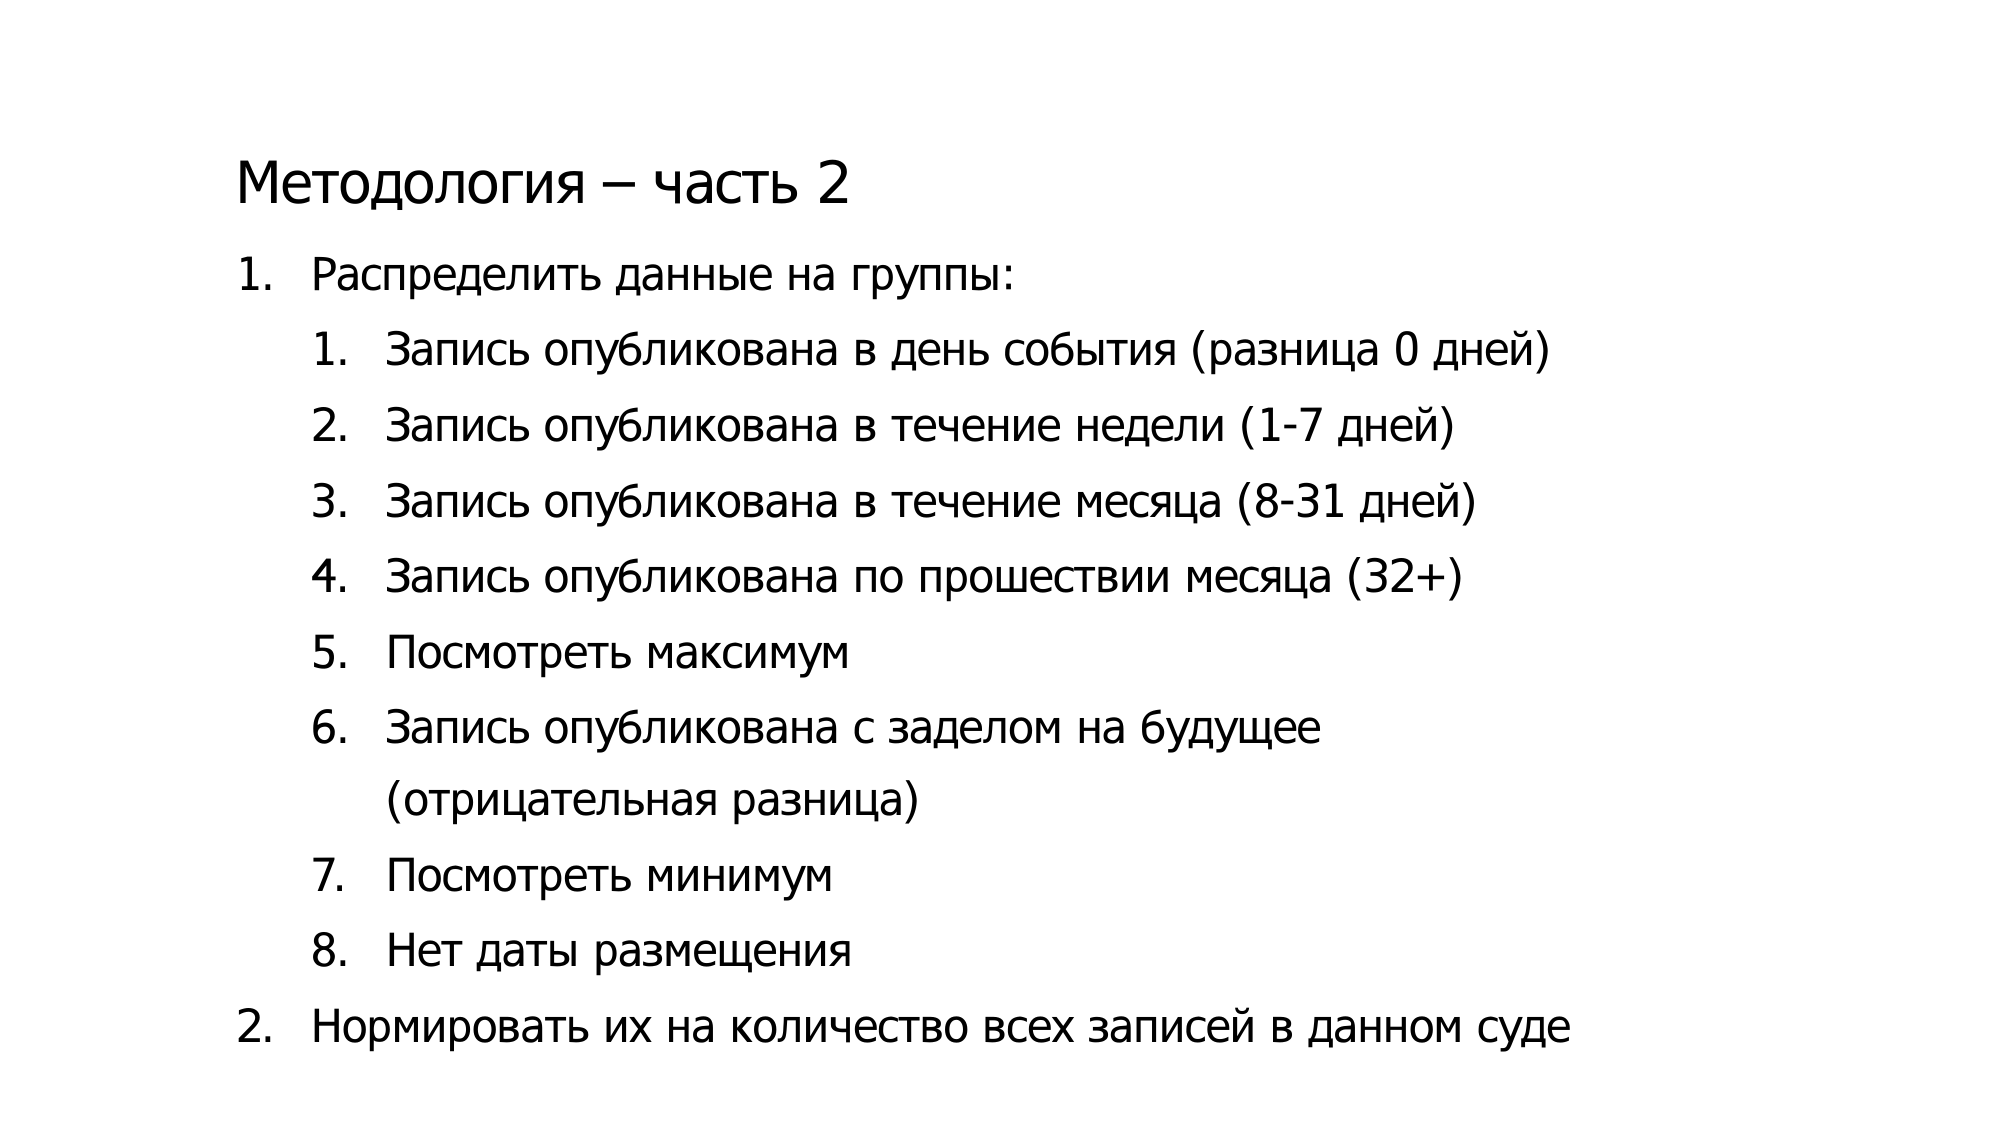

Методология – часть 2
Распределить данные на группы:
Запись опубликована в день события (разница 0 дней)
Запись опубликована в течение недели (1-7 дней)
Запись опубликована в течение месяца (8-31 дней)
Запись опубликована по прошествии месяца (32+)
Посмотреть максимум
Запись опубликована с заделом на будущее
(отрицательная разница)
Посмотреть минимум
Нет даты размещения
Нормировать их на количество всех записей в данном суде